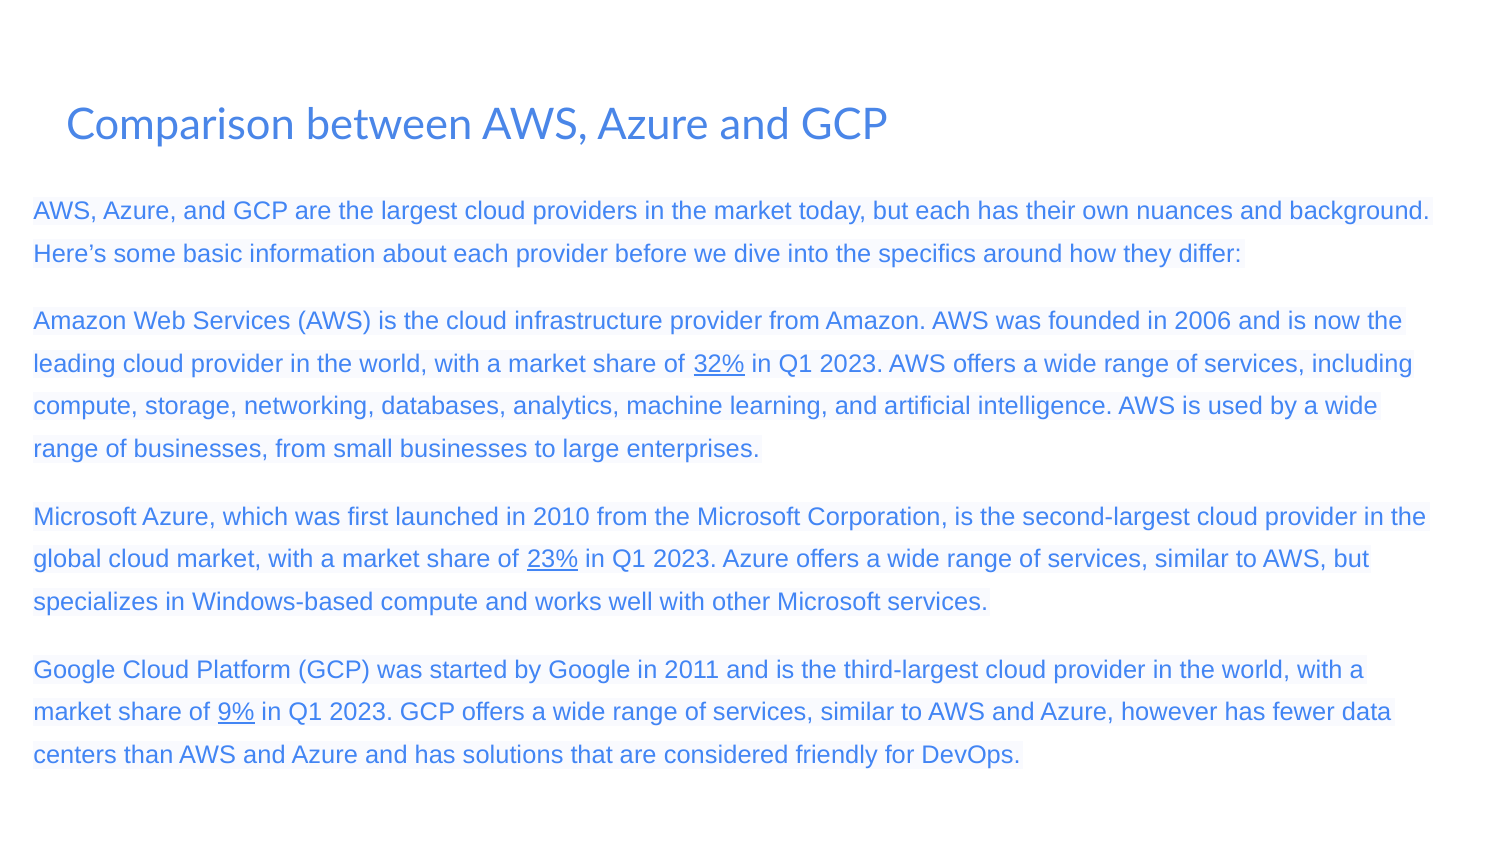

# Comparison between AWS, Azure and GCP
AWS, Azure, and GCP are the largest cloud providers in the market today, but each has their own nuances and background. Here’s some basic information about each provider before we dive into the specifics around how they differ:
Amazon Web Services (AWS) is the cloud infrastructure provider from Amazon. AWS was founded in 2006 and is now the leading cloud provider in the world, with a market share of 32% in Q1 2023. AWS offers a wide range of services, including compute, storage, networking, databases, analytics, machine learning, and artificial intelligence. AWS is used by a wide range of businesses, from small businesses to large enterprises.
Microsoft Azure, which was first launched in 2010 from the Microsoft Corporation, is the second-largest cloud provider in the global cloud market, with a market share of 23% in Q1 2023. Azure offers a wide range of services, similar to AWS, but specializes in Windows-based compute and works well with other Microsoft services.
Google Cloud Platform (GCP) was started by Google in 2011 and is the third-largest cloud provider in the world, with a market share of 9% in Q1 2023. GCP offers a wide range of services, similar to AWS and Azure, however has fewer data centers than AWS and Azure and has solutions that are considered friendly for DevOps.